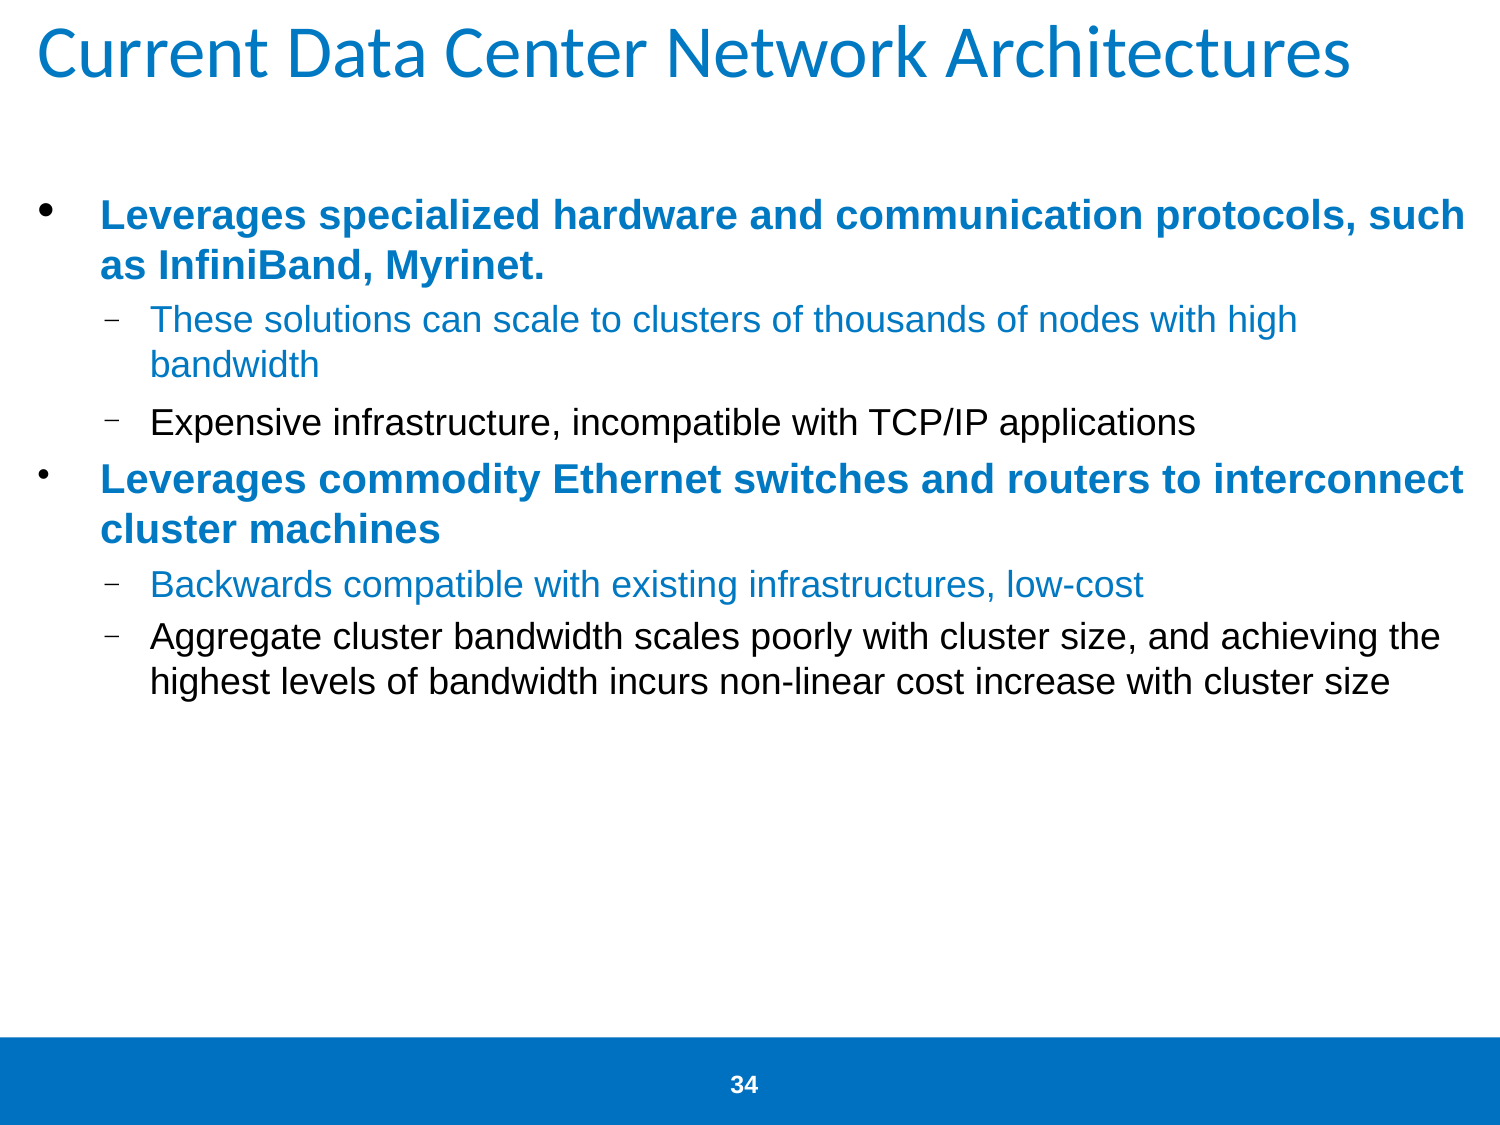

# Current Data Center Network Architectures
Leverages specialized hardware and communication protocols, such as InfiniBand, Myrinet.
These solutions can scale to clusters of thousands of nodes with high bandwidth
Expensive infrastructure, incompatible with TCP/IP applications
Leverages commodity Ethernet switches and routers to interconnect cluster machines
Backwards compatible with existing infrastructures, low-cost
Aggregate cluster bandwidth scales poorly with cluster size, and achieving the highest levels of bandwidth incurs non-linear cost increase with cluster size